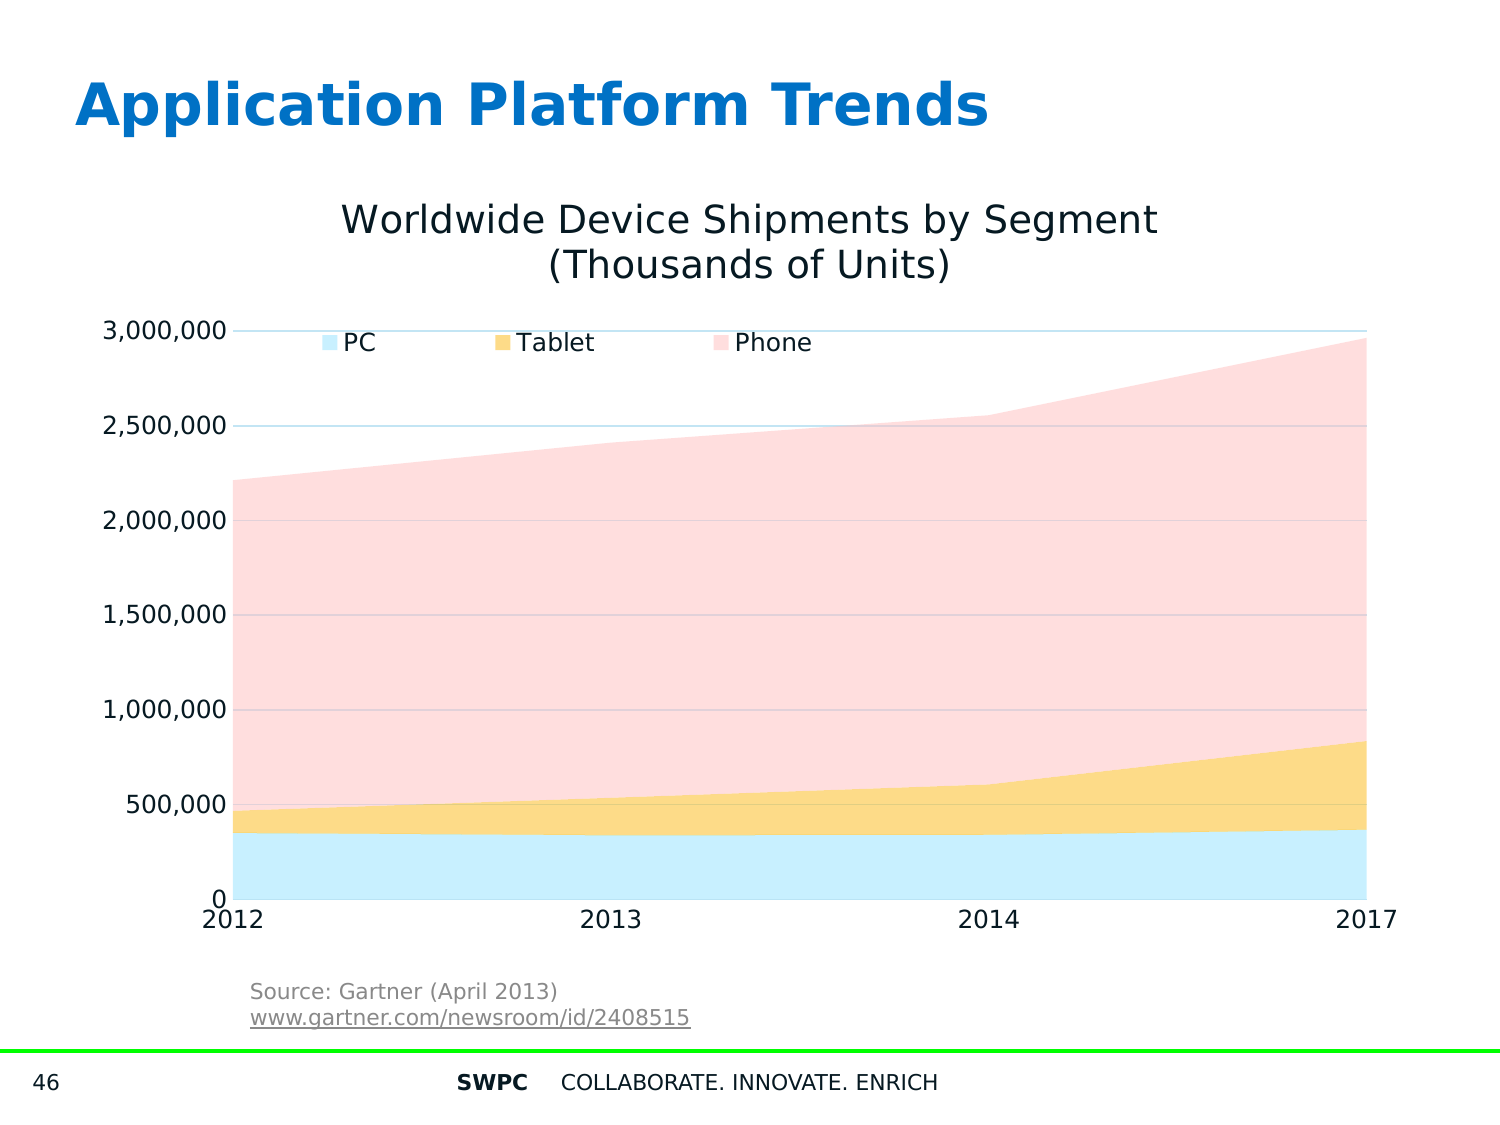

# Application Platform Trends

[unsupported chart]

Source: Gartner (April 2013)
www.gartner.com/newsroom/id/2408515
SWPC
COLLABORATE. INNOVATE. ENRICH
46